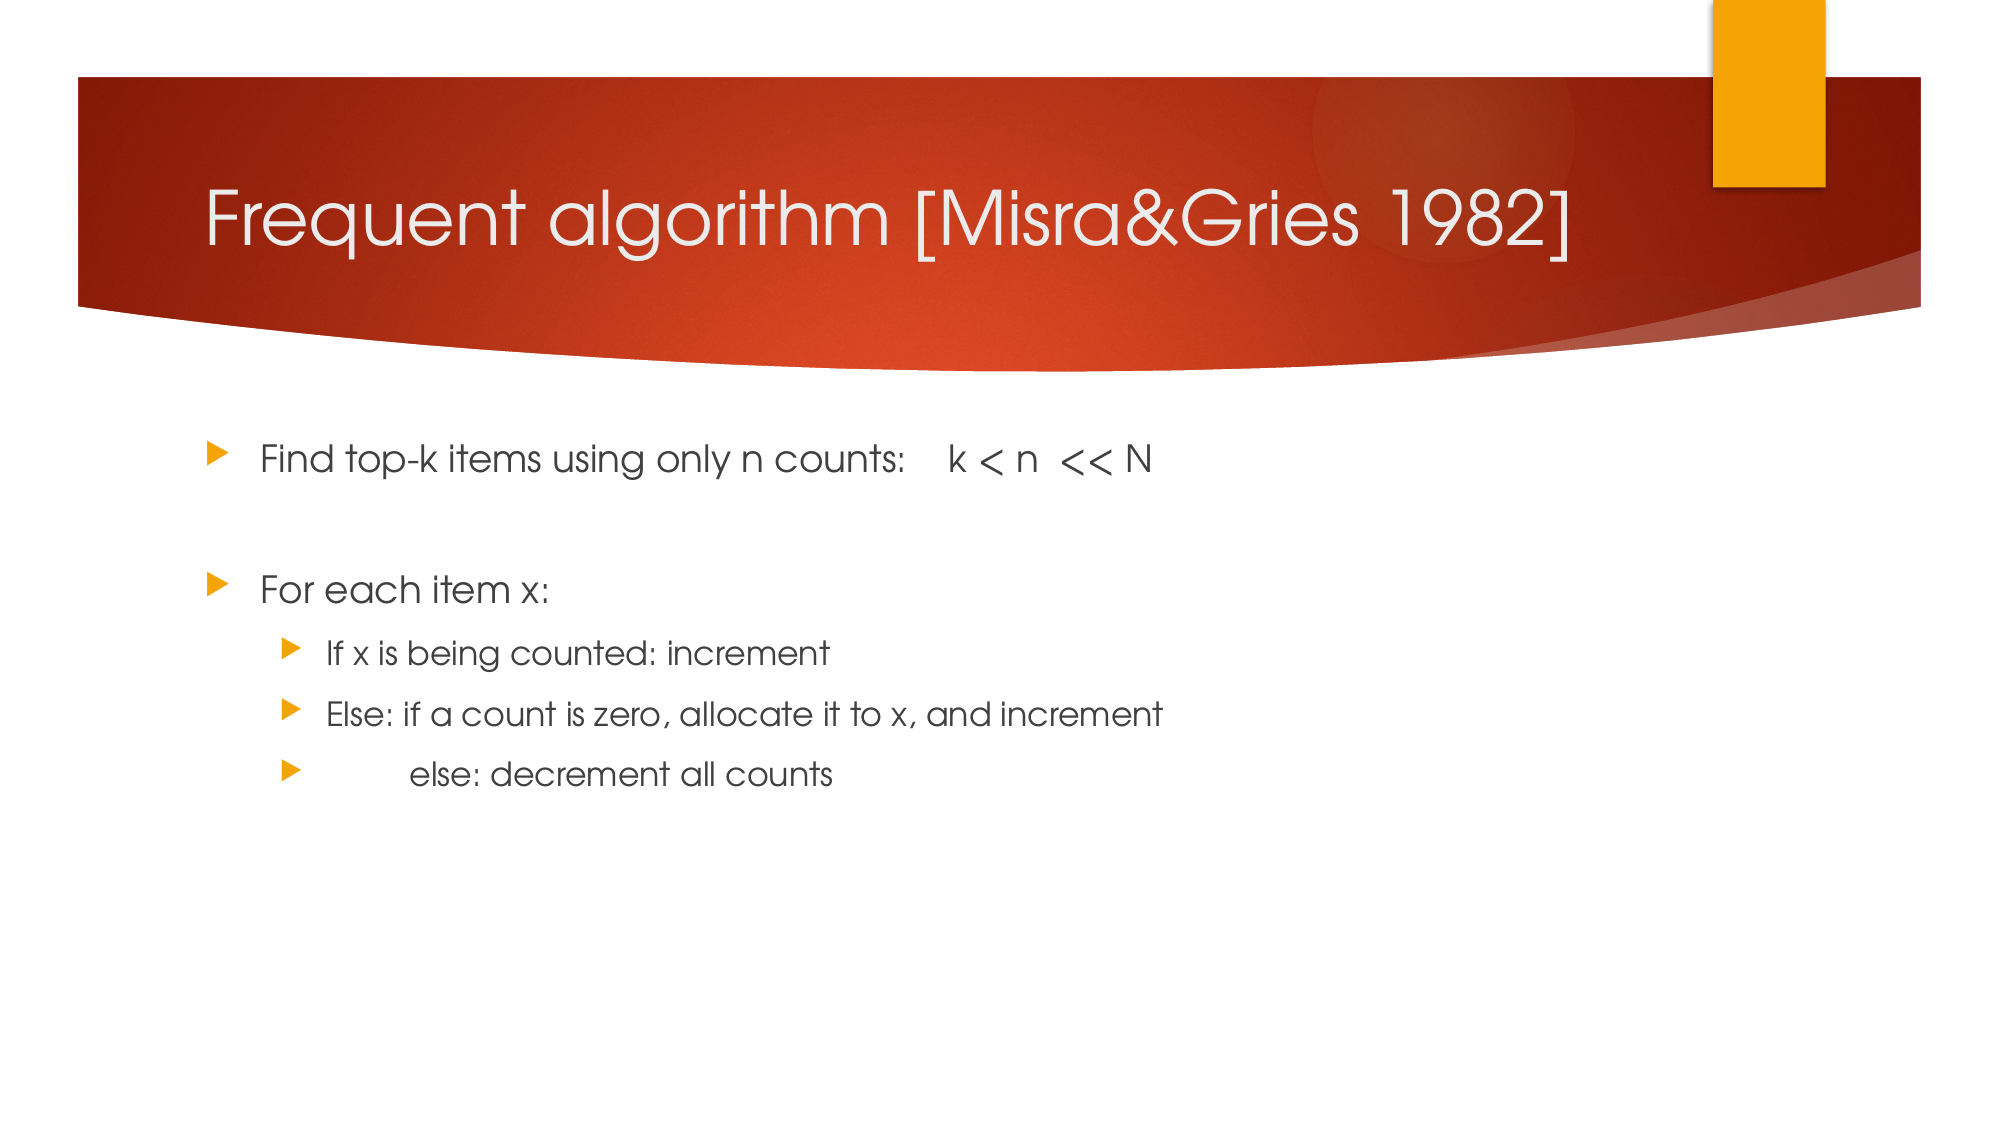

# Frequent algorithm [Misra&Gries 1982]
Find top-k items using only n counts:    k < n  << N

For each item x:
If x is being counted: increment
Else: if a count is zero, allocate it to x, and increment
         else: decrement all counts